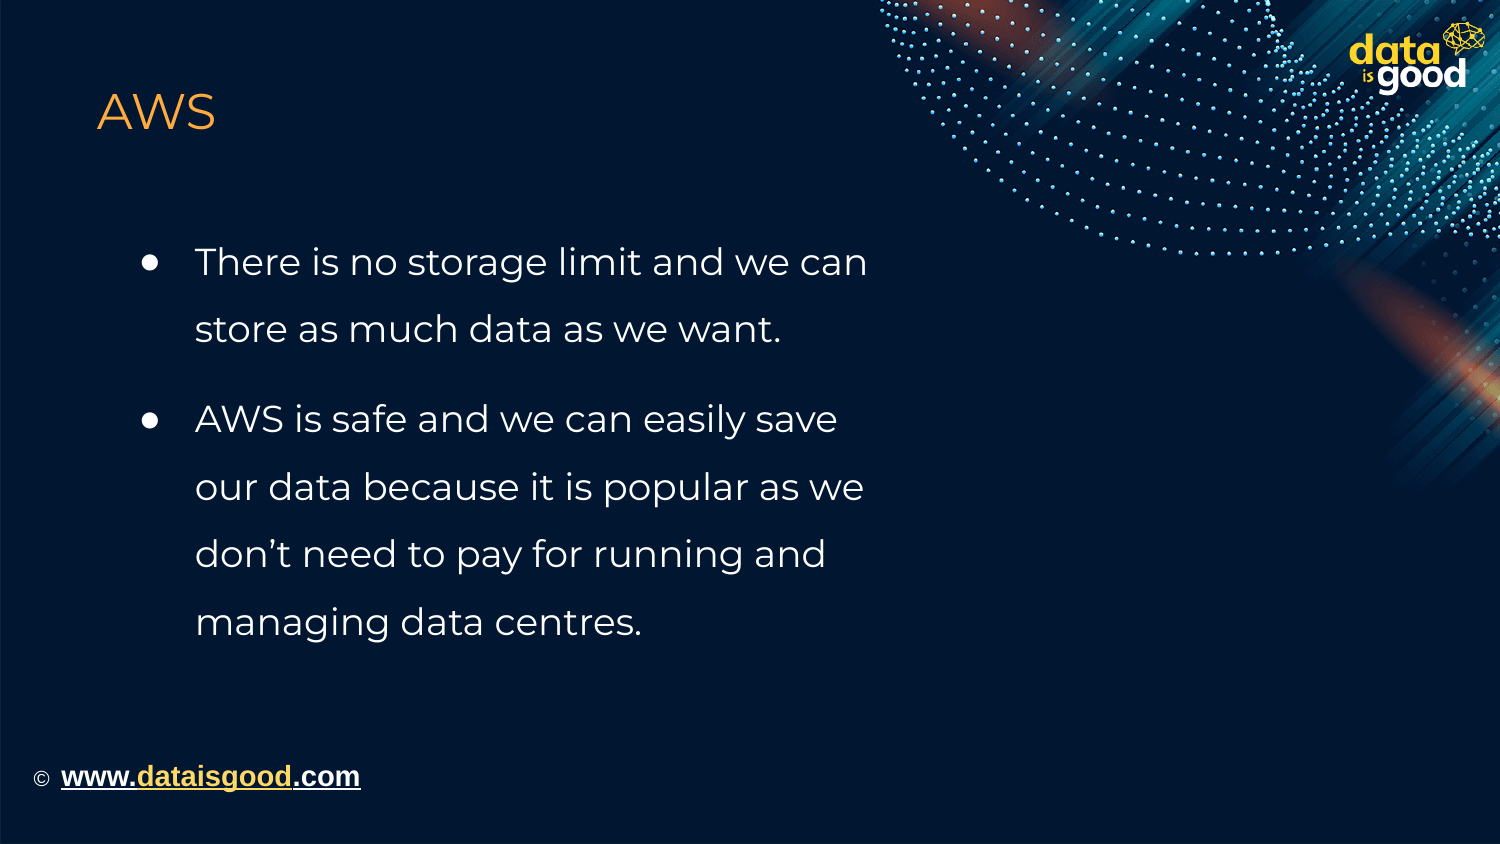

AWS
# There is no storage limit and we can store as much data as we want.

AWS is safe and we can easily save our data because it is popular as we don’t need to pay for running and managing data centres.